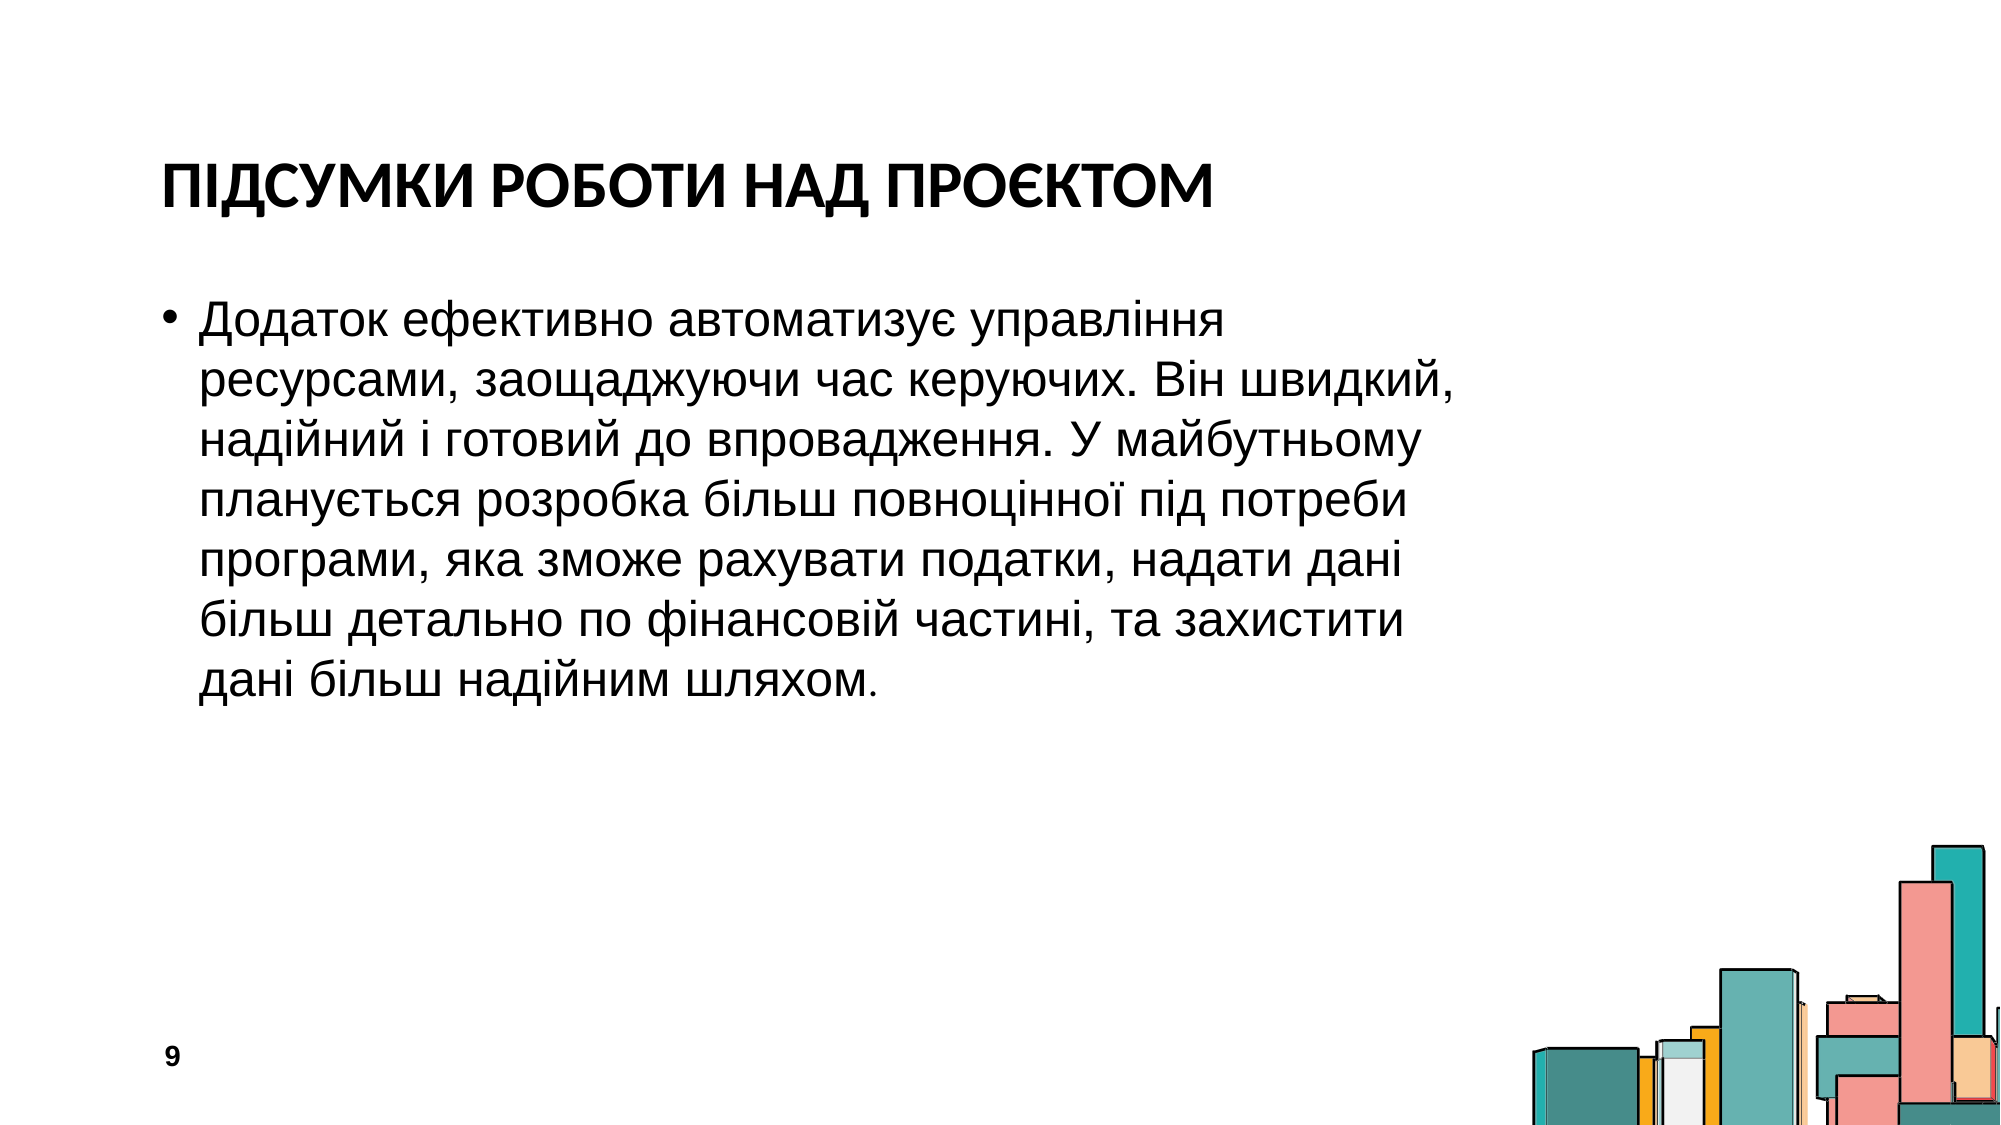

# Підсумки роботи над проєктом
Додаток ефективно автоматизує управління ресурсами, заощаджуючи час керуючих. Він швидкий, надійний і готовий до впровадження. У майбутньому планується розробка більш повноцінної під потреби програми, яка зможе рахувати податки, надати дані більш детально по фінансовій частині, та захистити дані більш надійним шляхом.

9